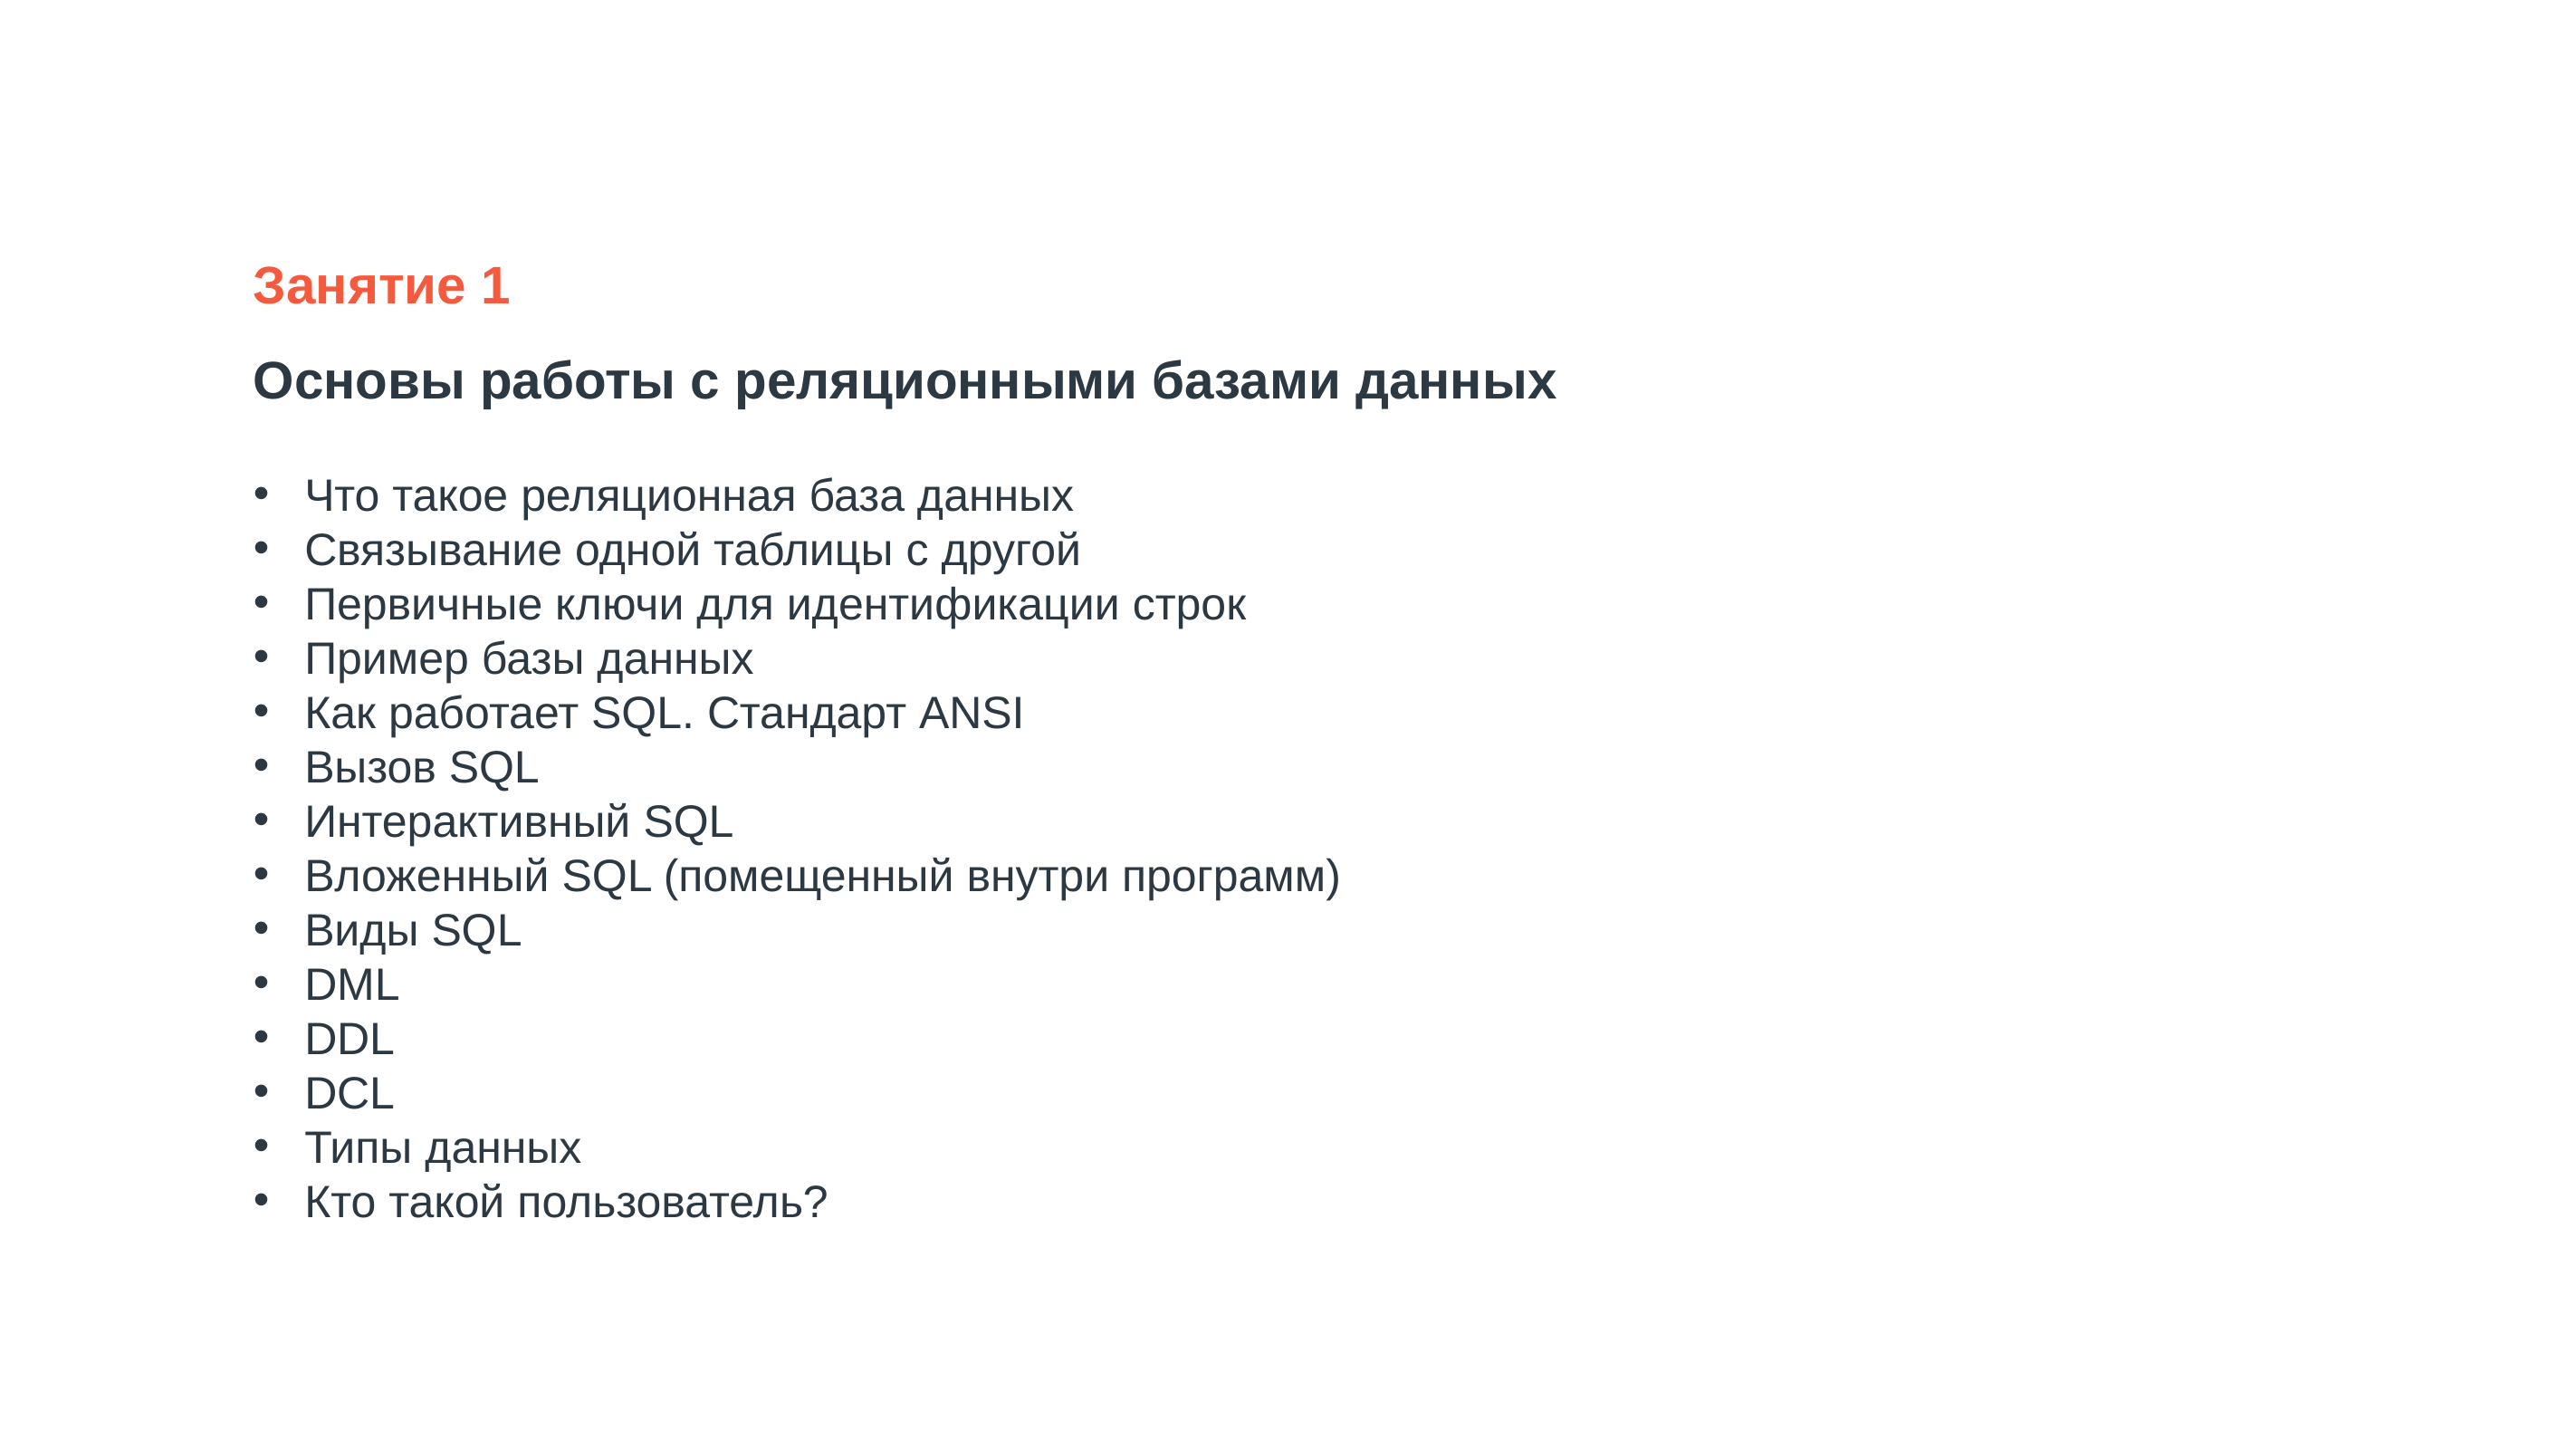

Занятие 1
Основы работы с реляционными базами данных
Что такое реляционная база данных
Связывание одной таблицы с другой
Первичные ключи для идентификации строк
Пример базы данных
Как работает SQL. Стандарт ANSI
Вызов SQL
Интерактивный SQL
Вложенный SQL (помещенный внутри программ)
Виды SQL
DML
DDL
DCL
Типы данных
Кто такой пользователь?